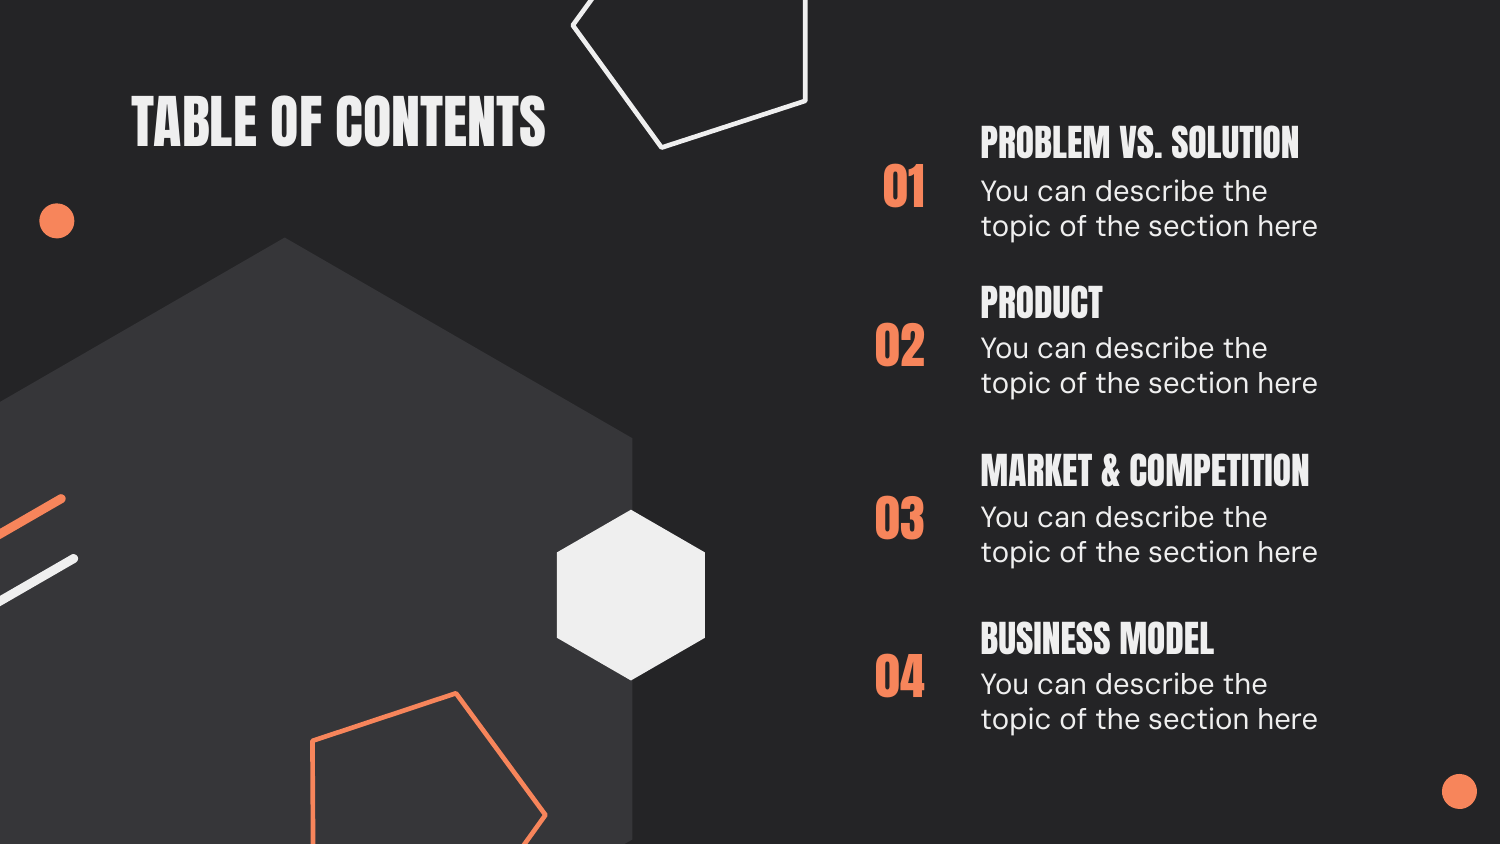

# TABLE OF CONTENTS
PROBLEM VS. SOLUTION
01
You can describe the
topic of the section here
PRODUCT
02
You can describe the
topic of the section here
MARKET & COMPETITION
03
You can describe the
topic of the section here
BUSINESS MODEL
04
You can describe the
topic of the section here